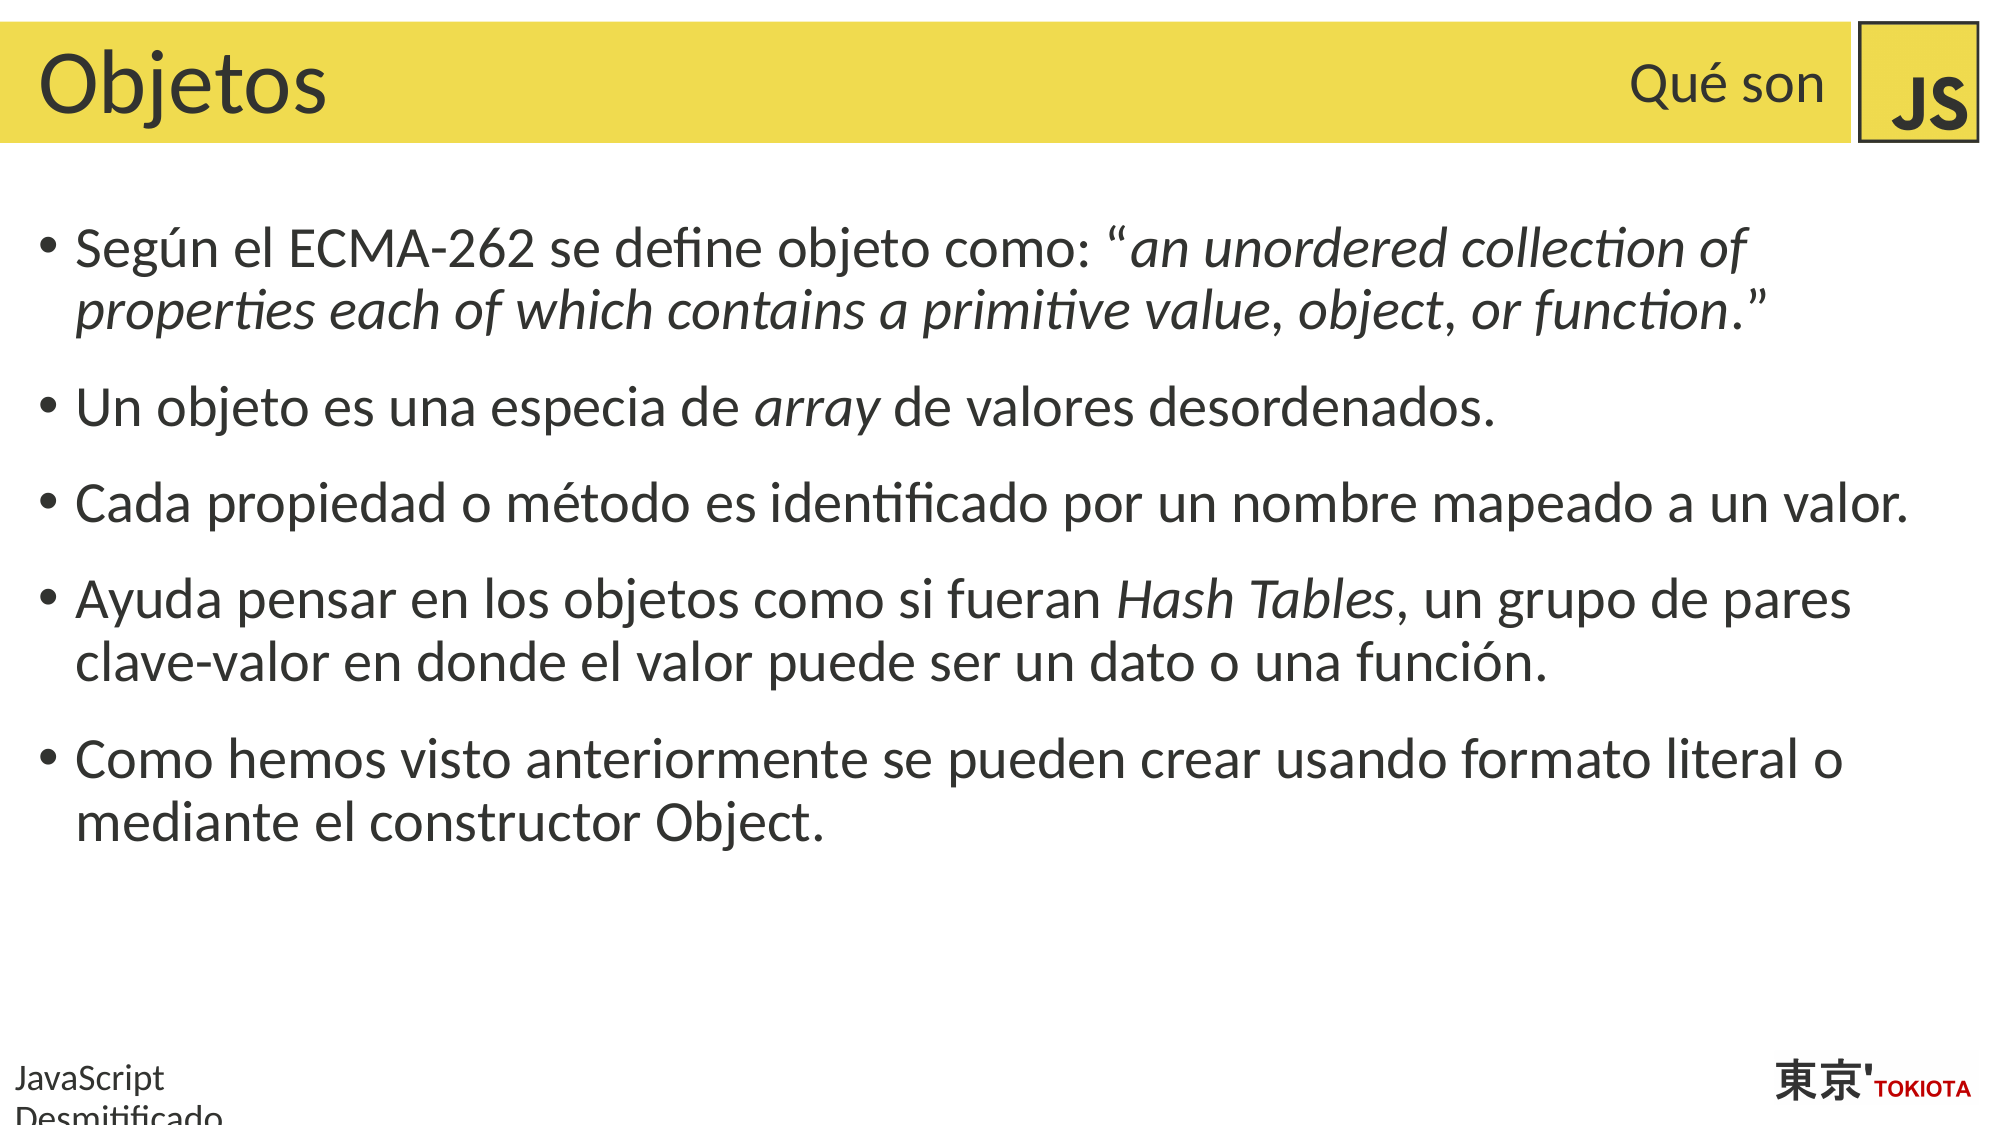

# Objetos
Qué son
Según el ECMA-262 se define objeto como: “an unordered collection of properties each of which contains a primitive value, object, or function.”
Un objeto es una especia de array de valores desordenados.
Cada propiedad o método es identificado por un nombre mapeado a un valor.
Ayuda pensar en los objetos como si fueran Hash Tables, un grupo de pares clave-valor en donde el valor puede ser un dato o una función.
Como hemos visto anteriormente se pueden crear usando formato literal o mediante el constructor Object.